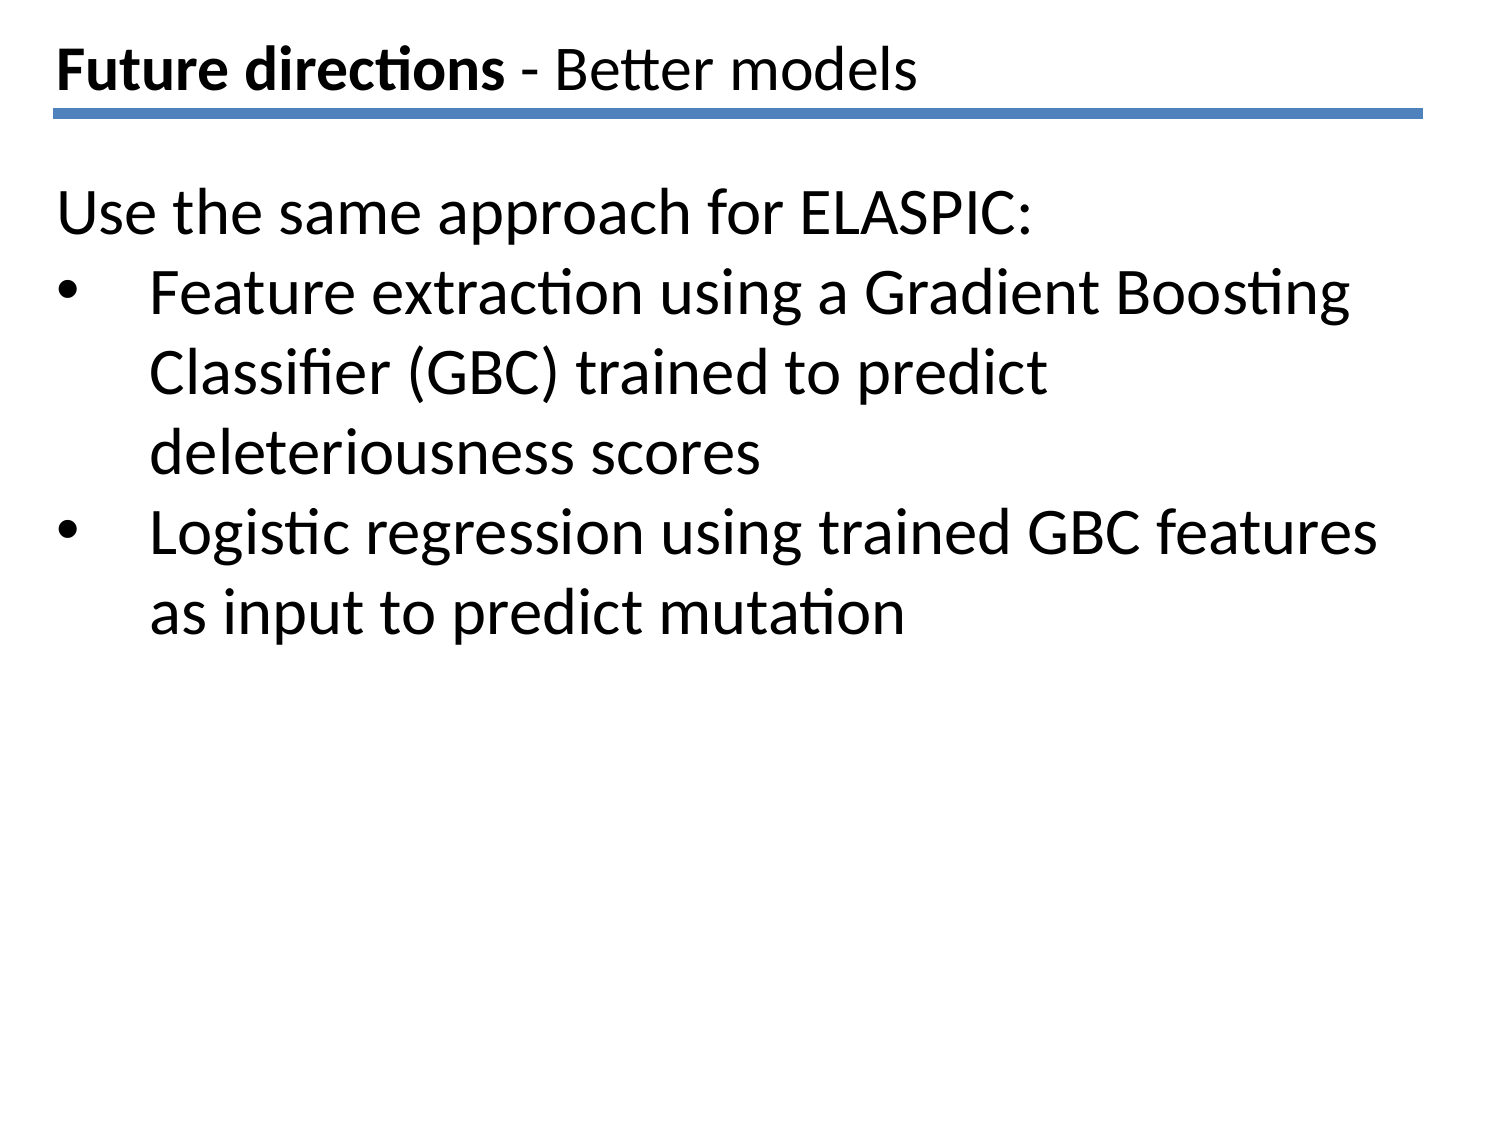

# Future directions - Better models
Use the same approach for ELASPIC:
Feature extraction using a Gradient Boosting Classifier (GBC) trained to predict deleteriousness scores
Logistic regression using trained GBC features as input to predict mutation